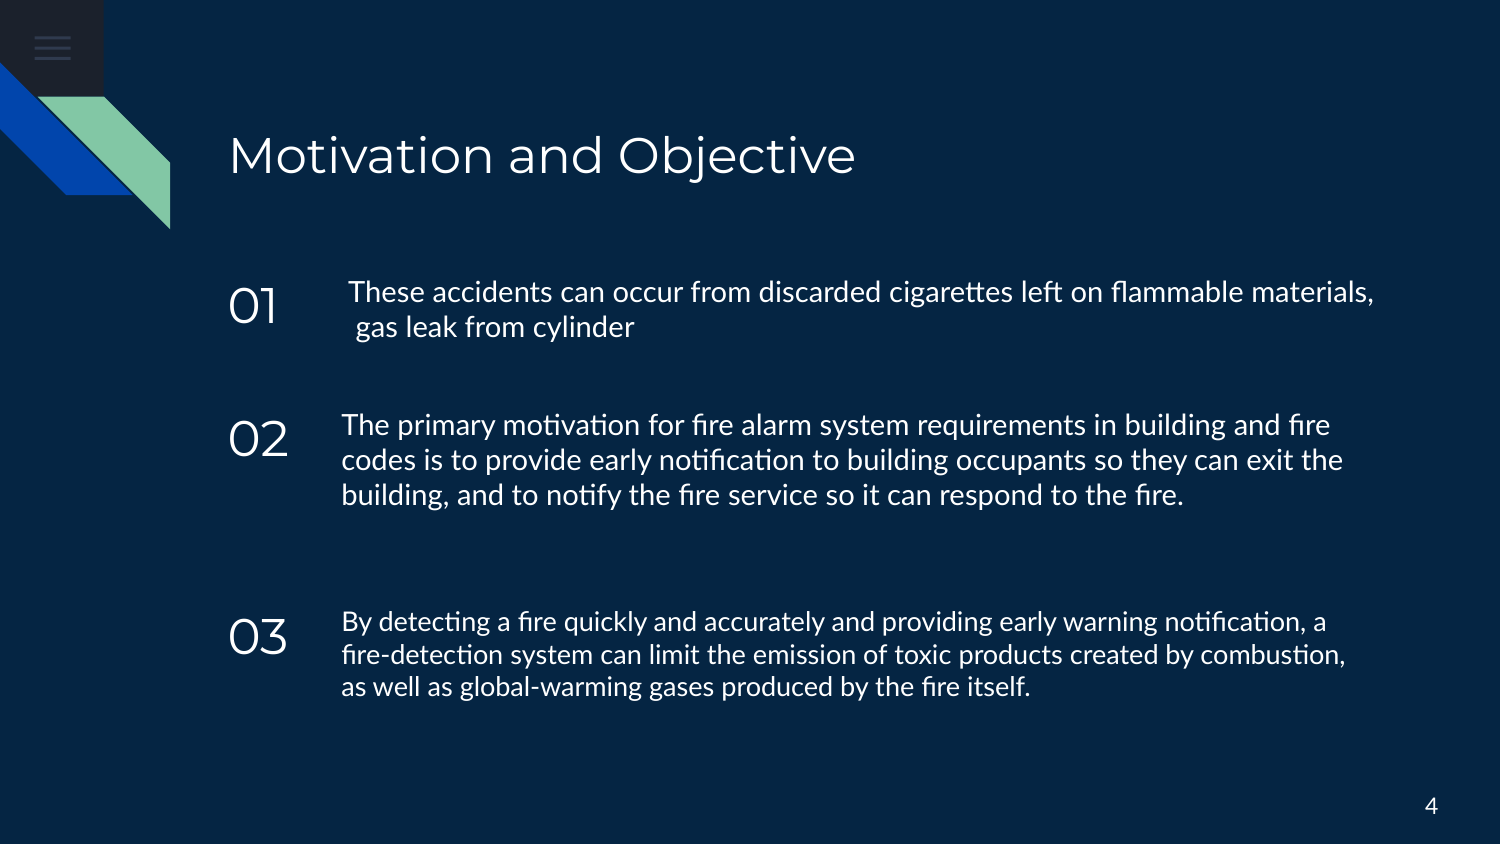

# Motivation and Objective
These accidents can occur from discarded cigarettes left on flammable materials,  gas leak from cylinder
01

02

The primary motivation for fire alarm system requirements in building and fire codes is to provide early notification to building occupants so they can exit the building, and to notify the fire service so it can respond to the fire.
03
By detecting a fire quickly and accurately and providing early warning notification, a fire-detection system can limit the emission of toxic products created by combustion, as well as global-warming gases produced by the fire itself.
4